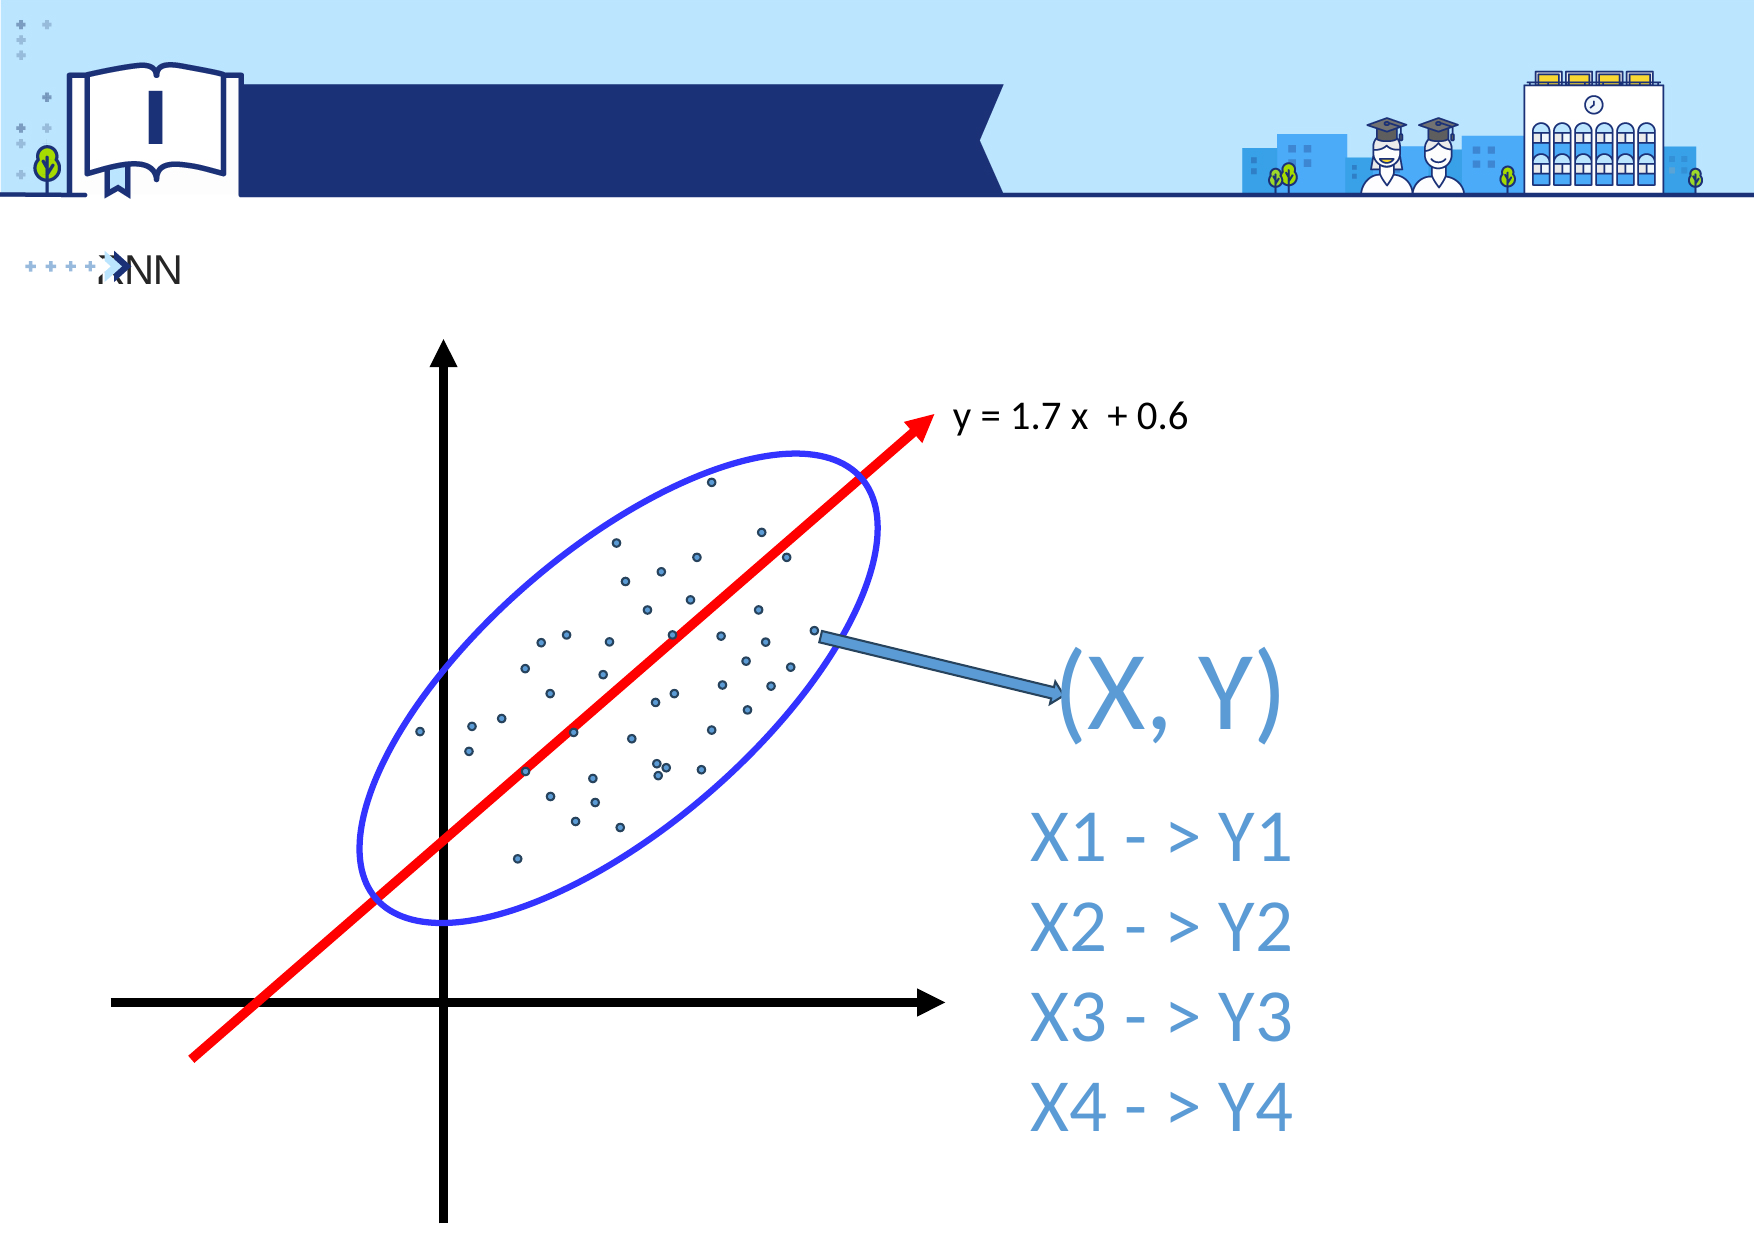

Ⅰ
RNN
RNN

y = 1.7 x  + 0.6

(X, Y)

X1 - > Y1
X2 - > Y2
X3 - > Y3
X4 - > Y4